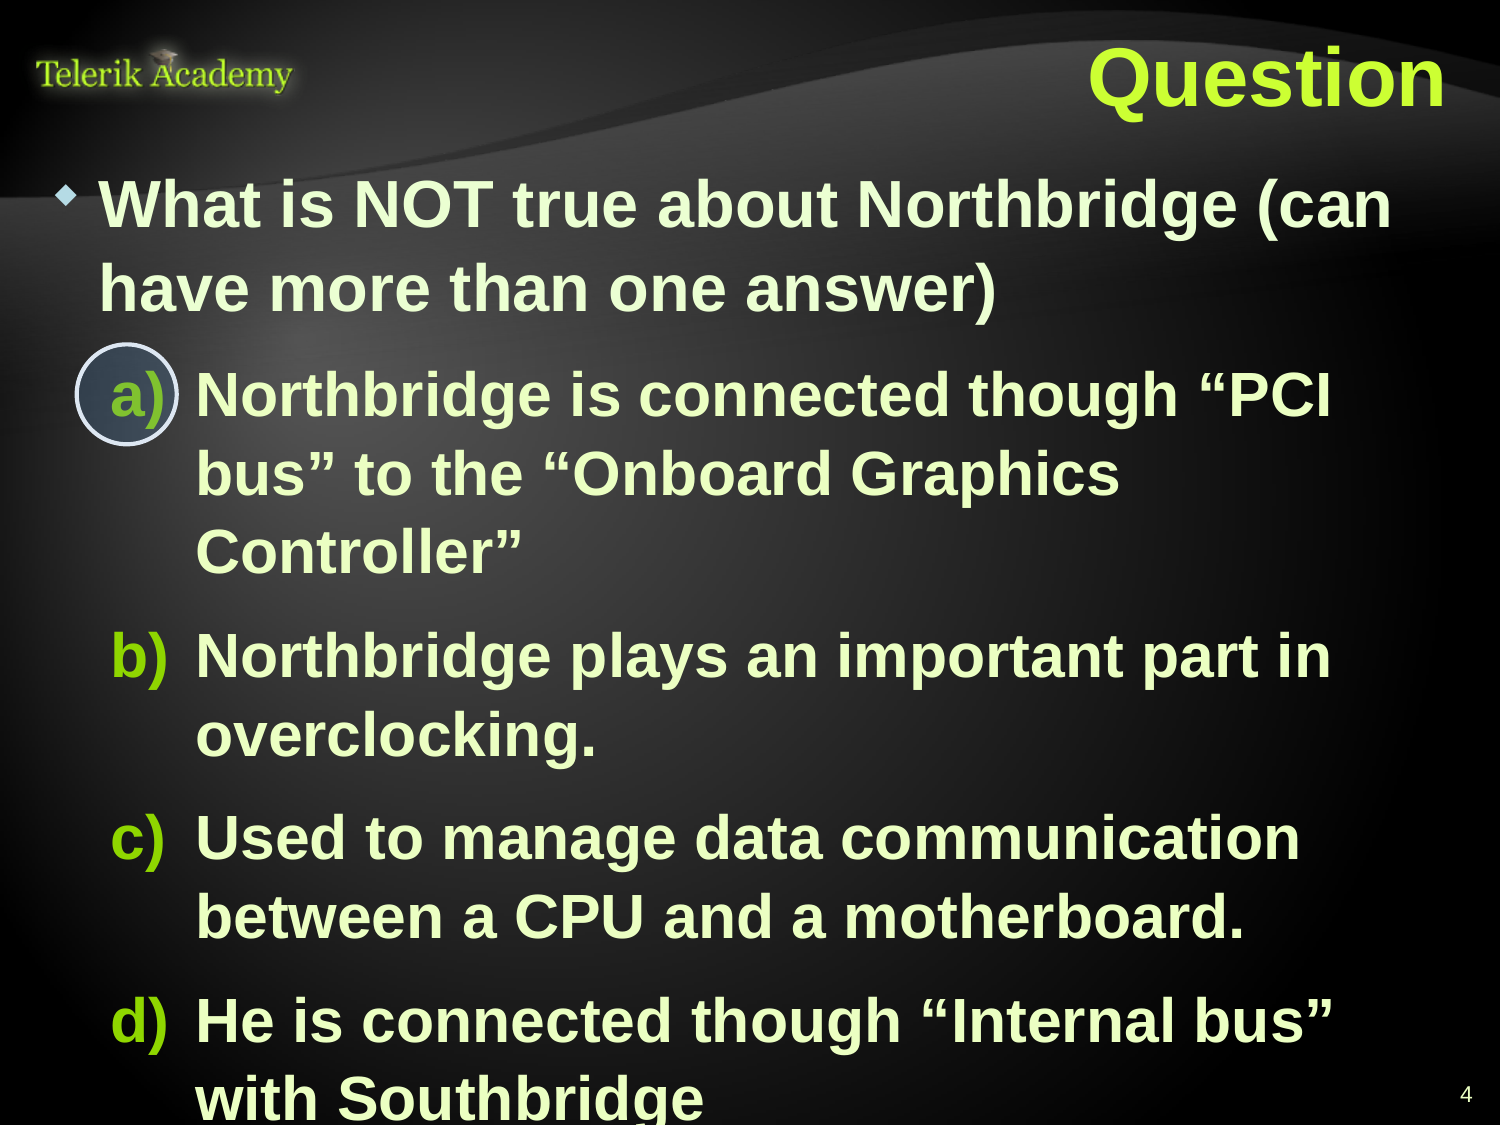

# Question
What is NOT true about Northbridge (can have more than one answer)
Northbridge is connected though “PCI bus” to the “Onboard Graphics Controller”
Northbridge plays an important part in overclocking.
Used to manage data communication between a CPU and a motherboard.
He is connected though “Internal bus”  with Southbridge

4